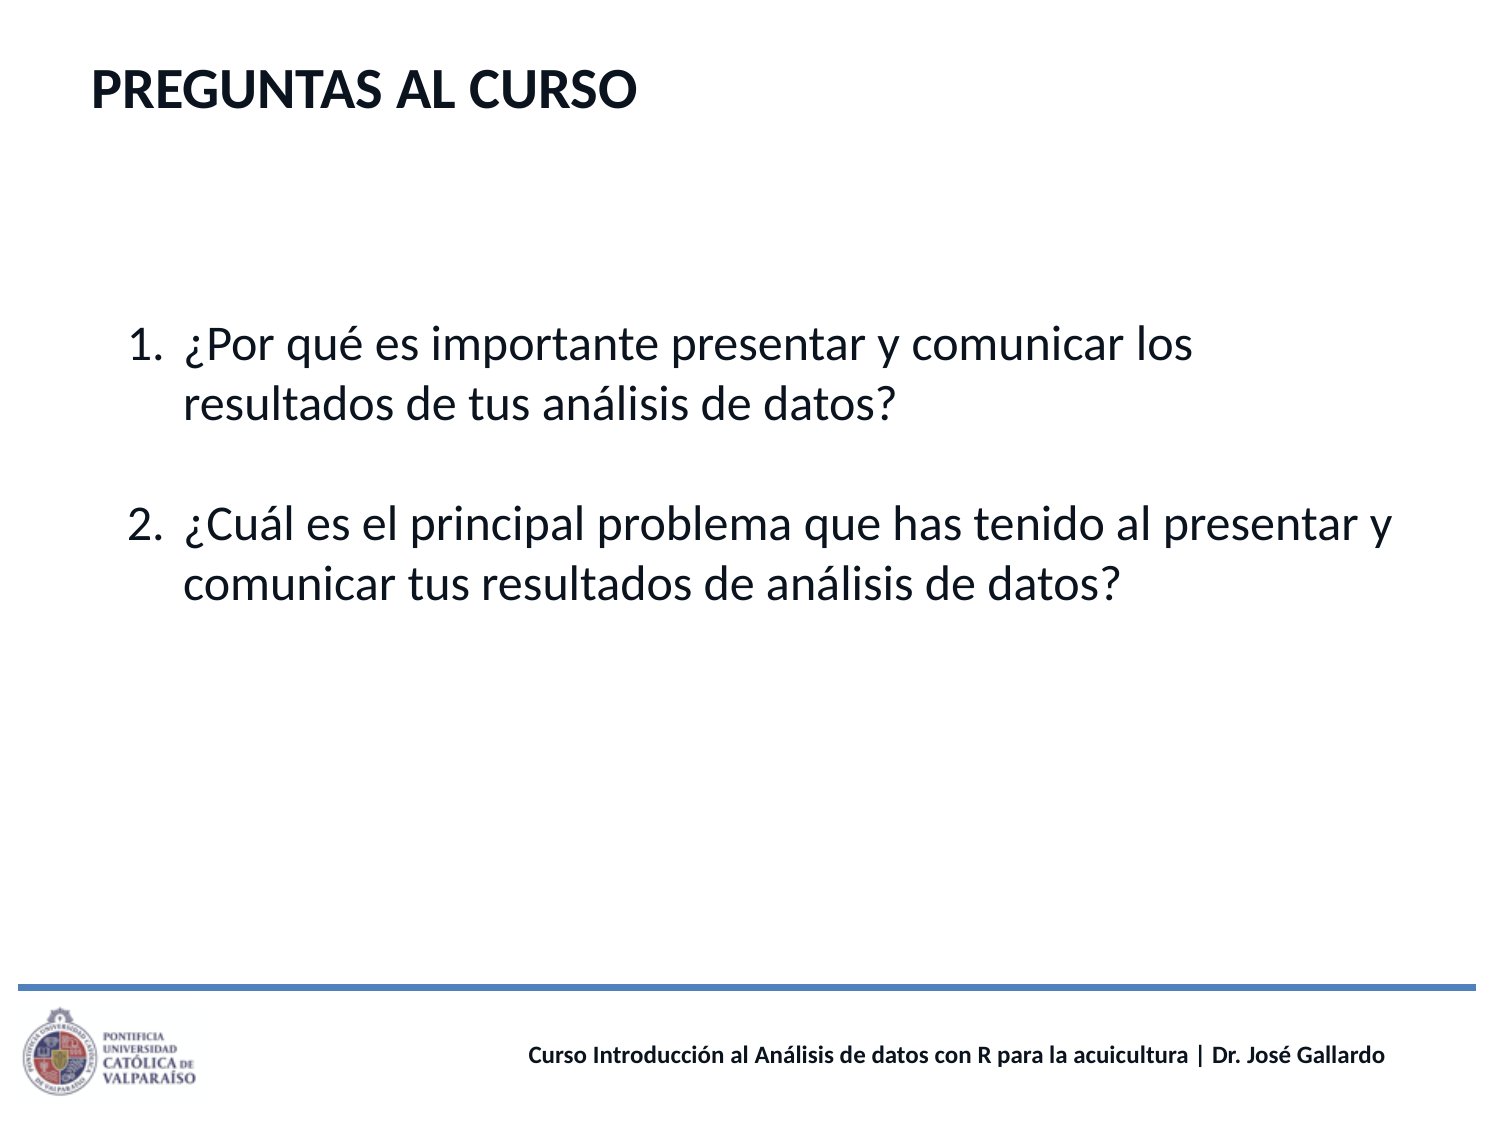

PREGUNTAS AL CURSO

¿Por qué es importante presentar y comunicar los resultados de tus análisis de datos?

¿Cuál es el principal problema que has tenido al presentar y comunicar tus resultados de análisis de datos?